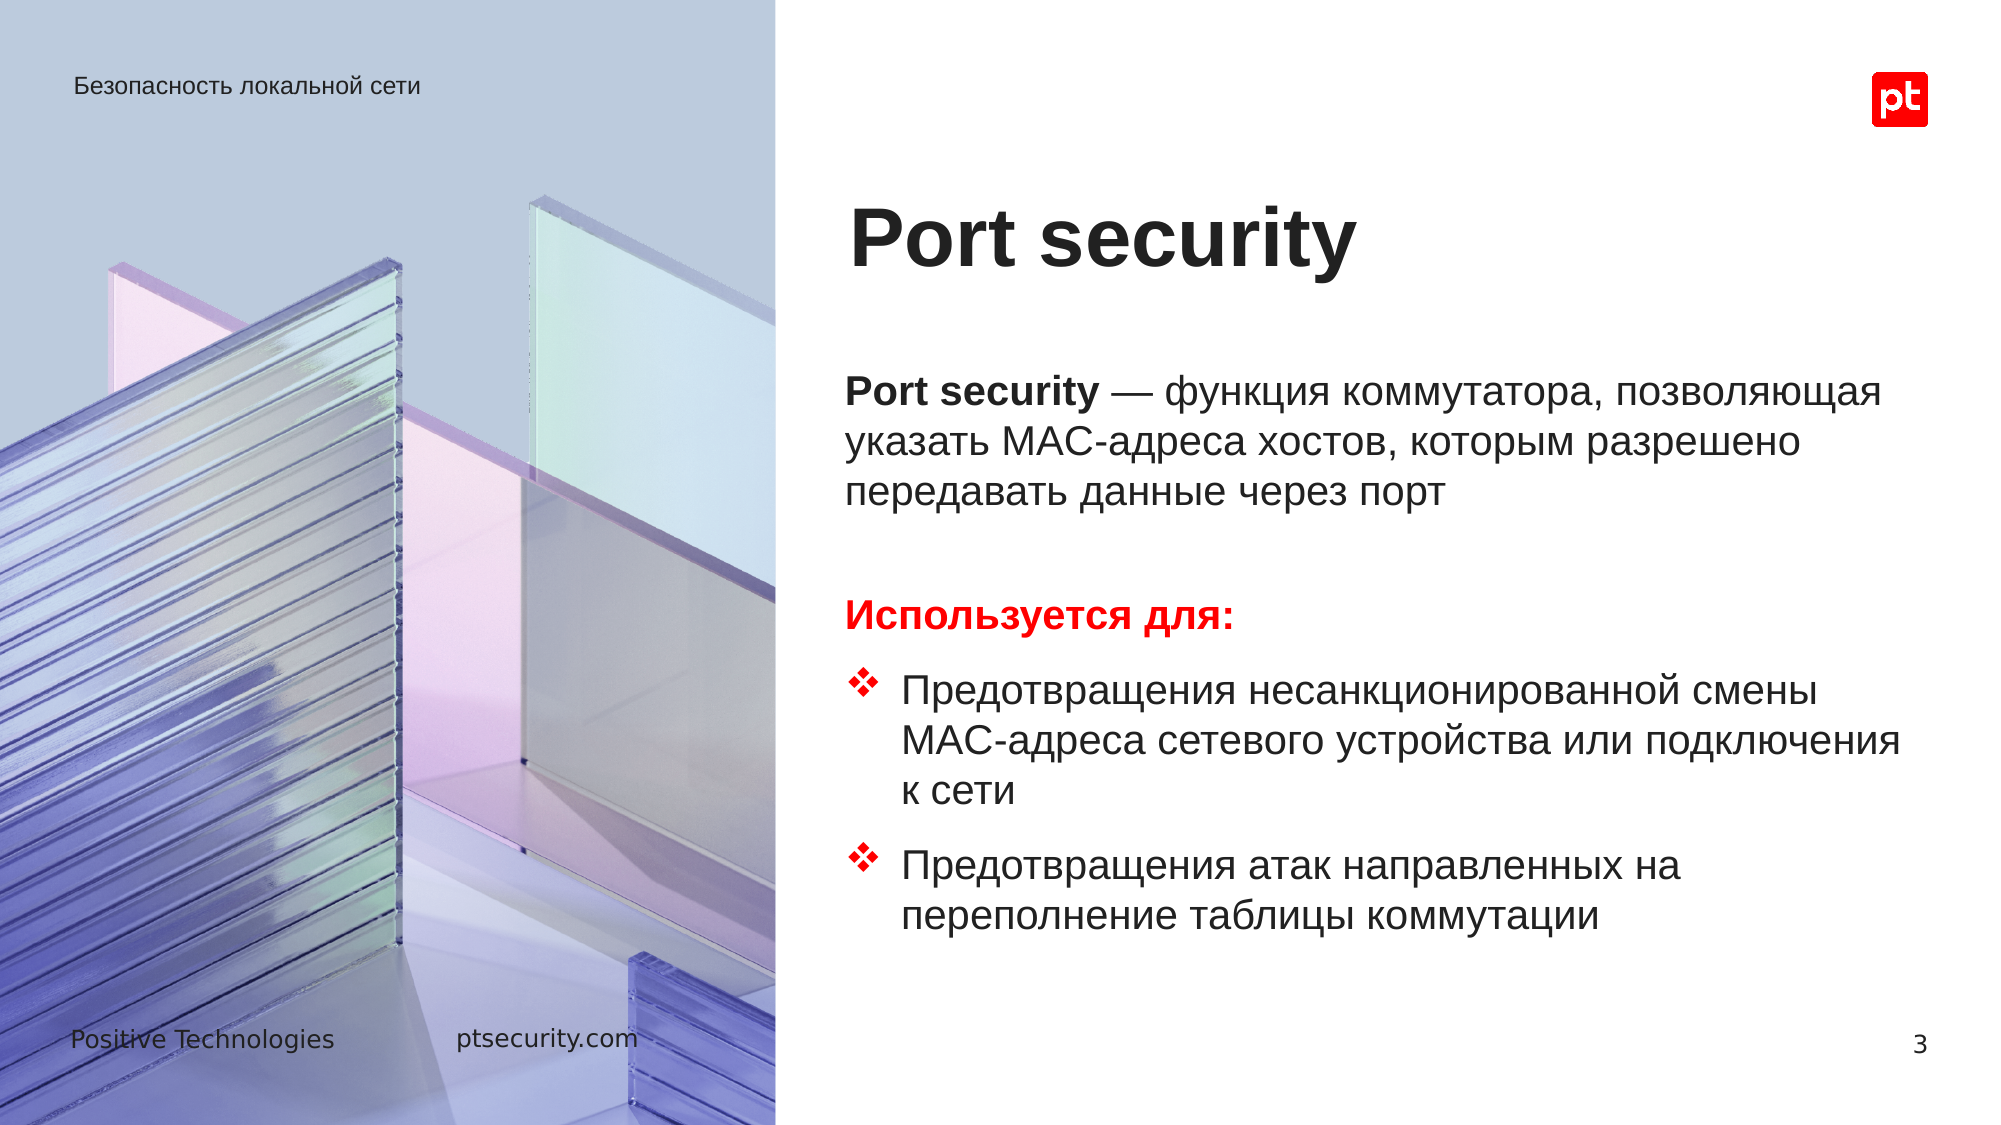

Безопасность локальной сети
# Port security
Port security — функция коммутатора, позволяющая указать MAC-адреса хостов, которым разрешено передавать данные через порт
Используется для:
Предотвращения несанкционированной смены MAC-адреса сетевого устройства или подключения к сети
Предотвращения атак направленных на переполнение таблицы коммутации
3